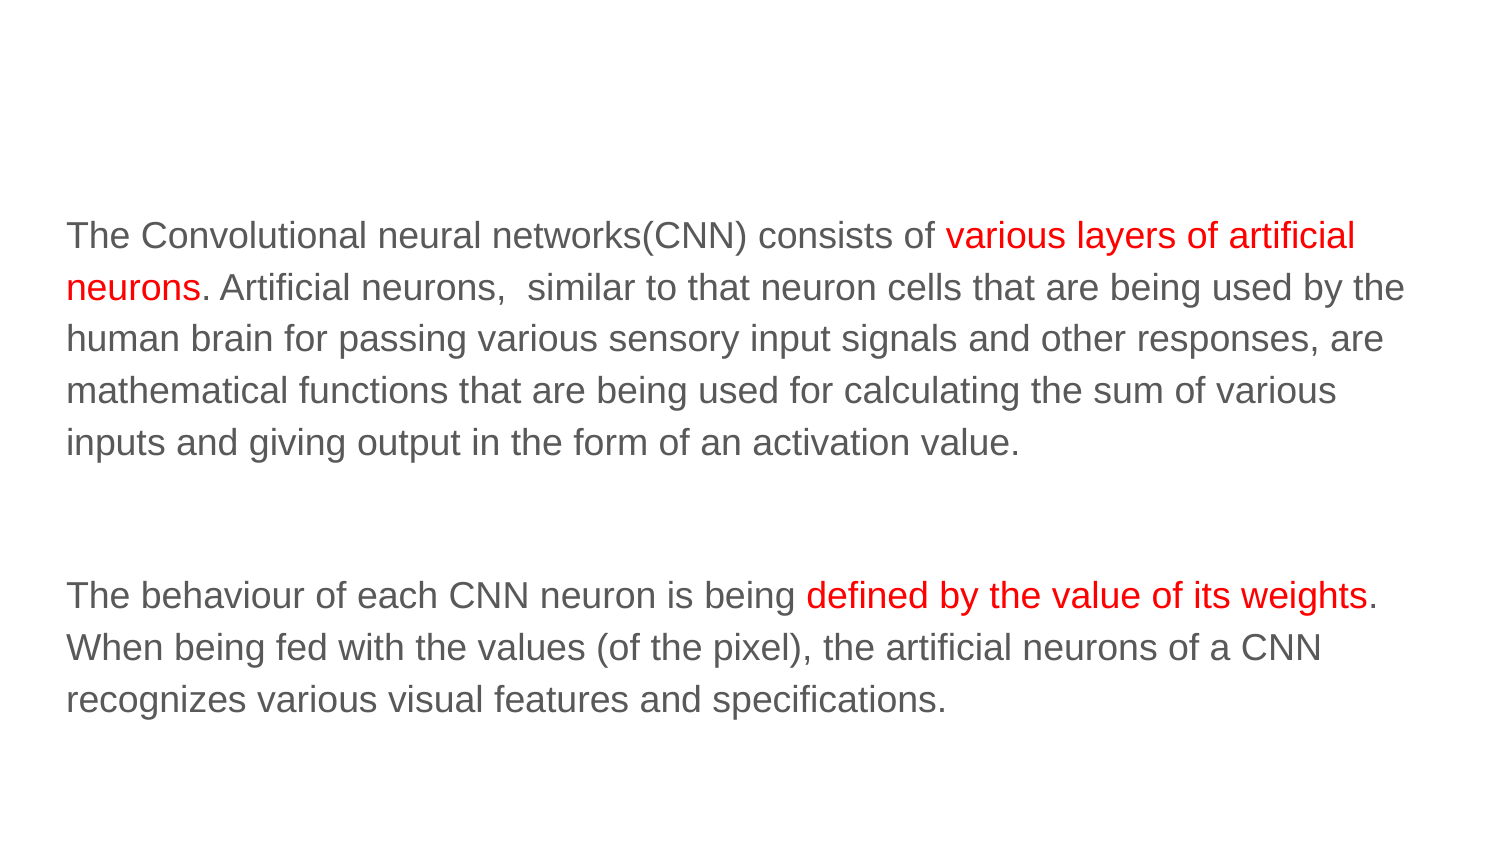

#
The Convolutional neural networks(CNN) consists of various layers of artificial neurons. Artificial neurons,  similar to that neuron cells that are being used by the human brain for passing various sensory input signals and other responses, are mathematical functions that are being used for calculating the sum of various inputs and giving output in the form of an activation value.

The behaviour of each CNN neuron is being defined by the value of its weights. When being fed with the values (of the pixel), the artificial neurons of a CNN recognizes various visual features and specifications.